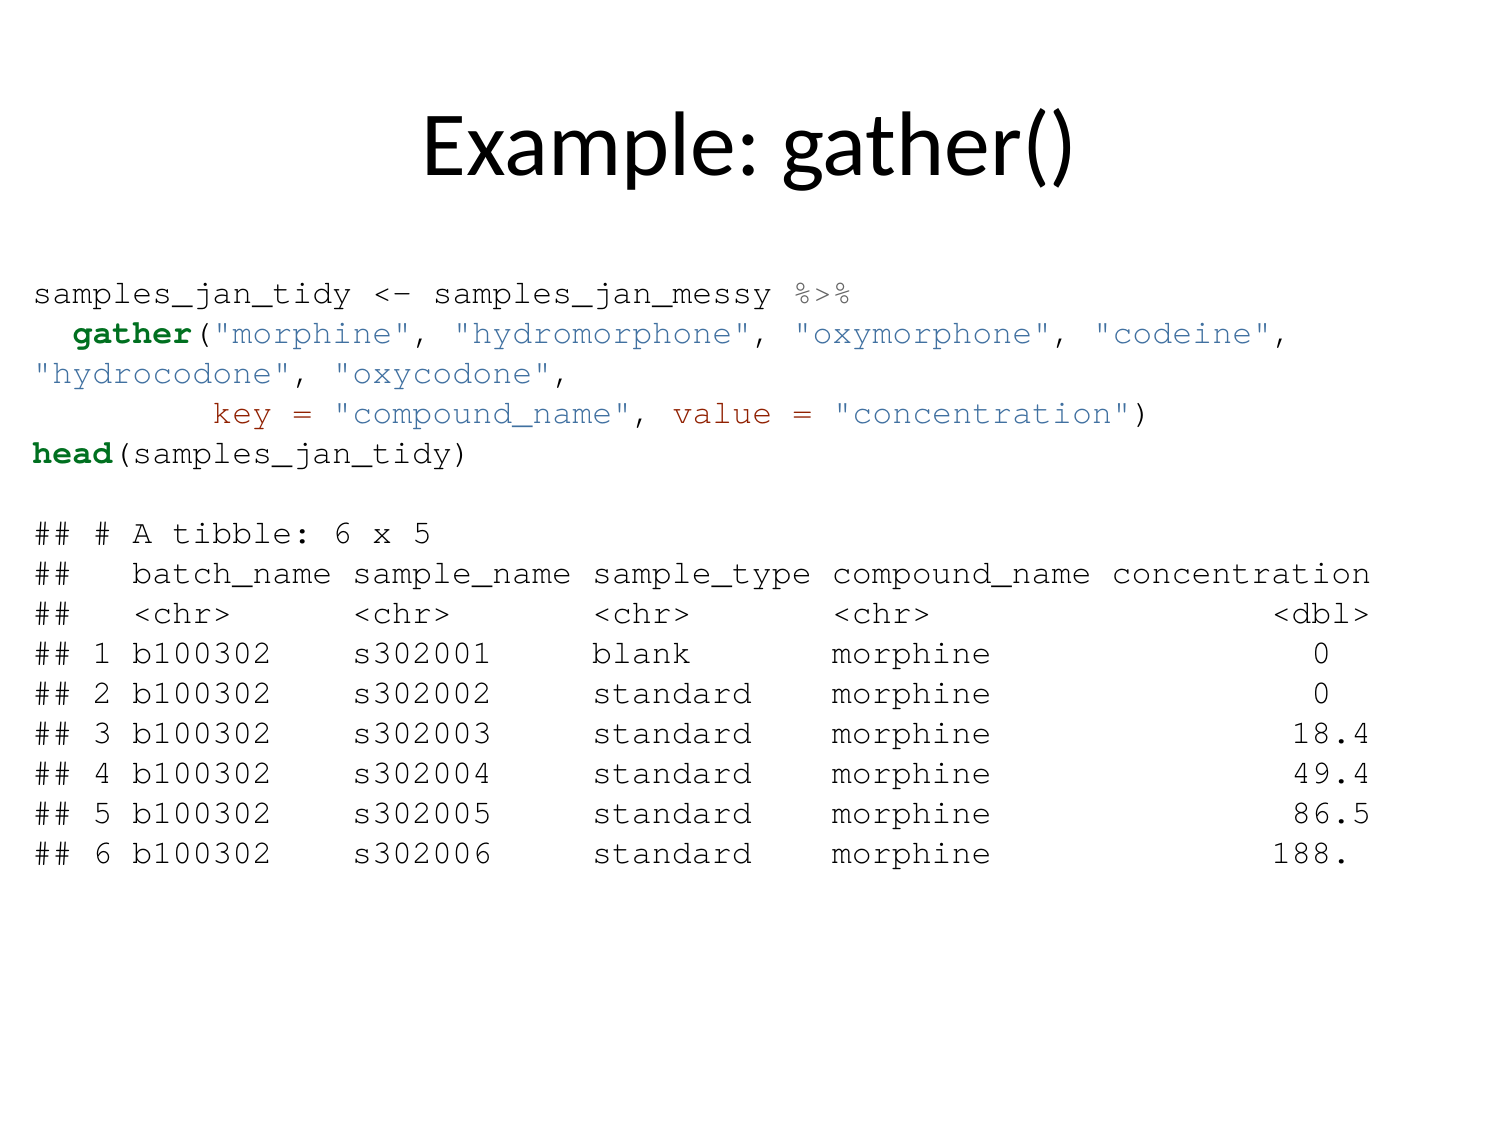

# Example: gather()
samples_jan_tidy <- samples_jan_messy %>%
  gather("morphine", "hydromorphone", "oxymorphone", "codeine", "hydrocodone", "oxycodone",
         key = "compound_name", value = "concentration")
head(samples_jan_tidy)

## # A tibble: 6 x 5
##   batch_name sample_name sample_type compound_name concentration
##   <chr>      <chr>       <chr>       <chr>                 <dbl>
## 1 b100302    s302001     blank       morphine                0
## 2 b100302    s302002     standard    morphine                0
## 3 b100302    s302003     standard    morphine               18.4
## 4 b100302    s302004     standard    morphine               49.4
## 5 b100302    s302005     standard    morphine               86.5
## 6 b100302    s302006     standard    morphine              188.